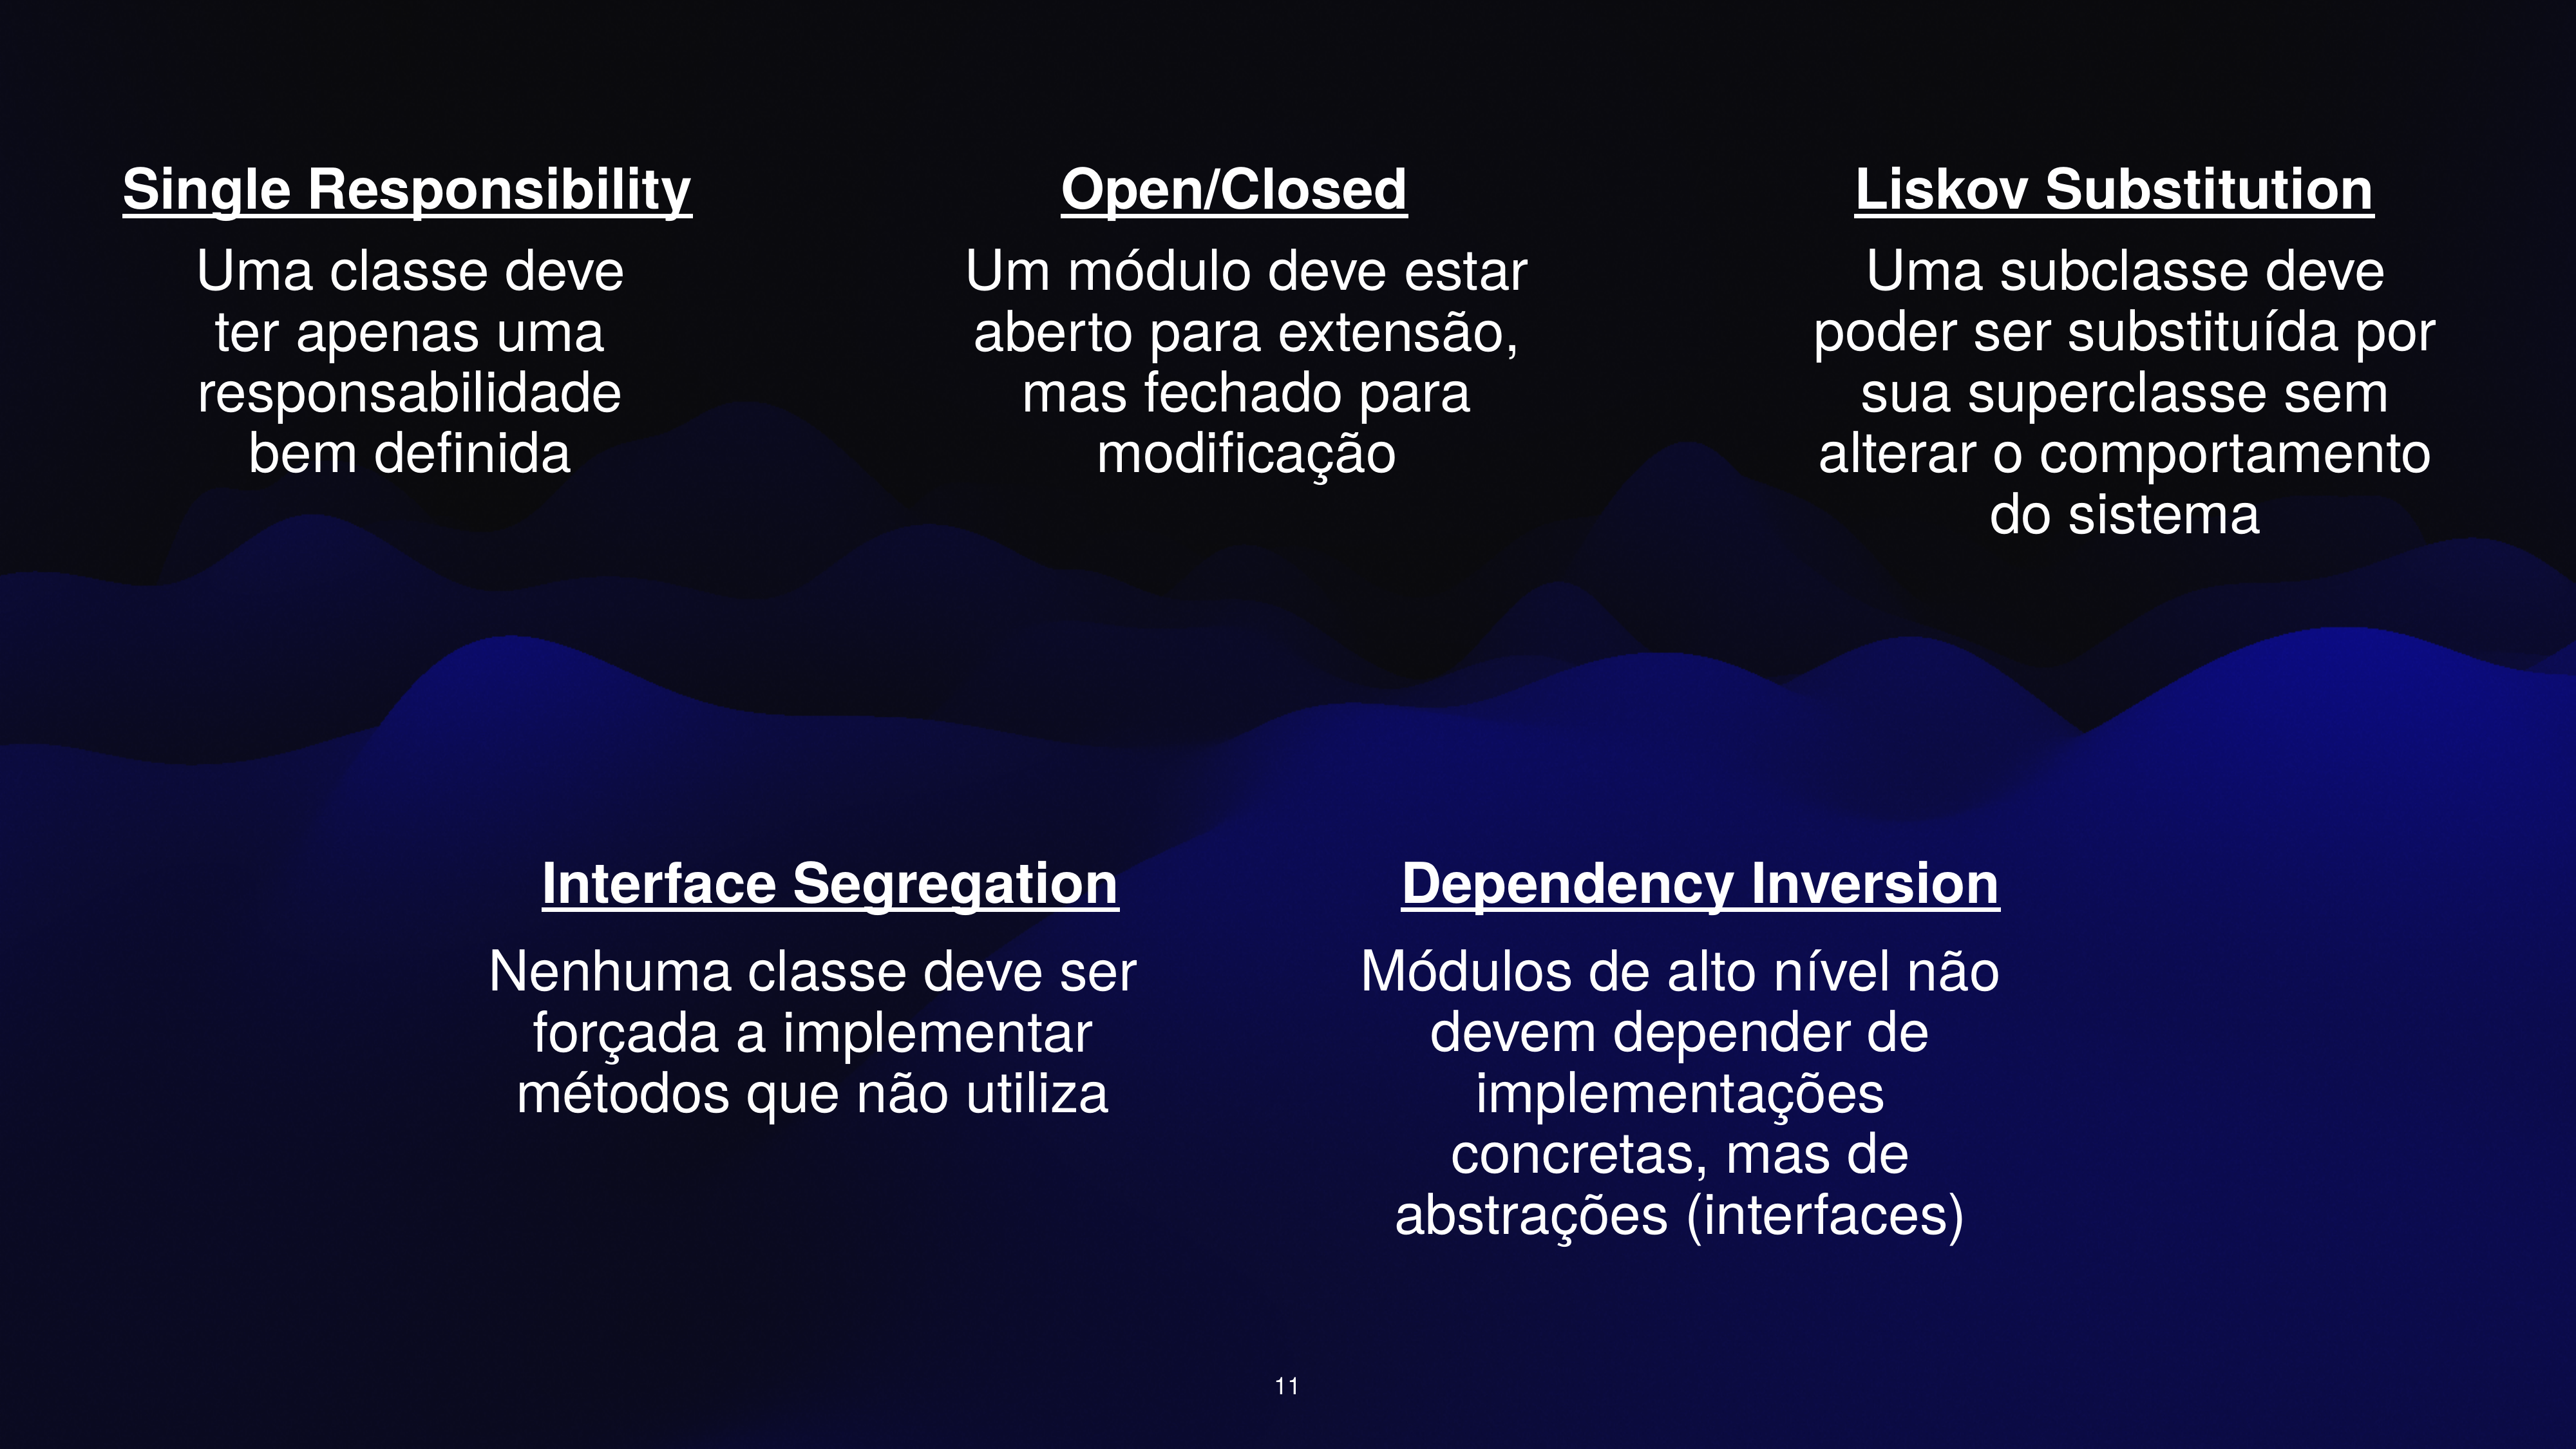

Open/Closed
Liskov Substitution
Single Responsibility
Uma classe deve ter apenas uma responsabilidade bem definida
Um módulo deve estar aberto para extensão, mas fechado para modificação
Uma subclasse deve poder ser substituída por sua superclasse sem alterar o comportamento do sistema
Interface Segregation
Dependency Inversion
Nenhuma classe deve ser forçada a implementar métodos que não utiliza
Módulos de alto nível não devem depender de implementações concretas, mas de abstrações (interfaces)
11
11